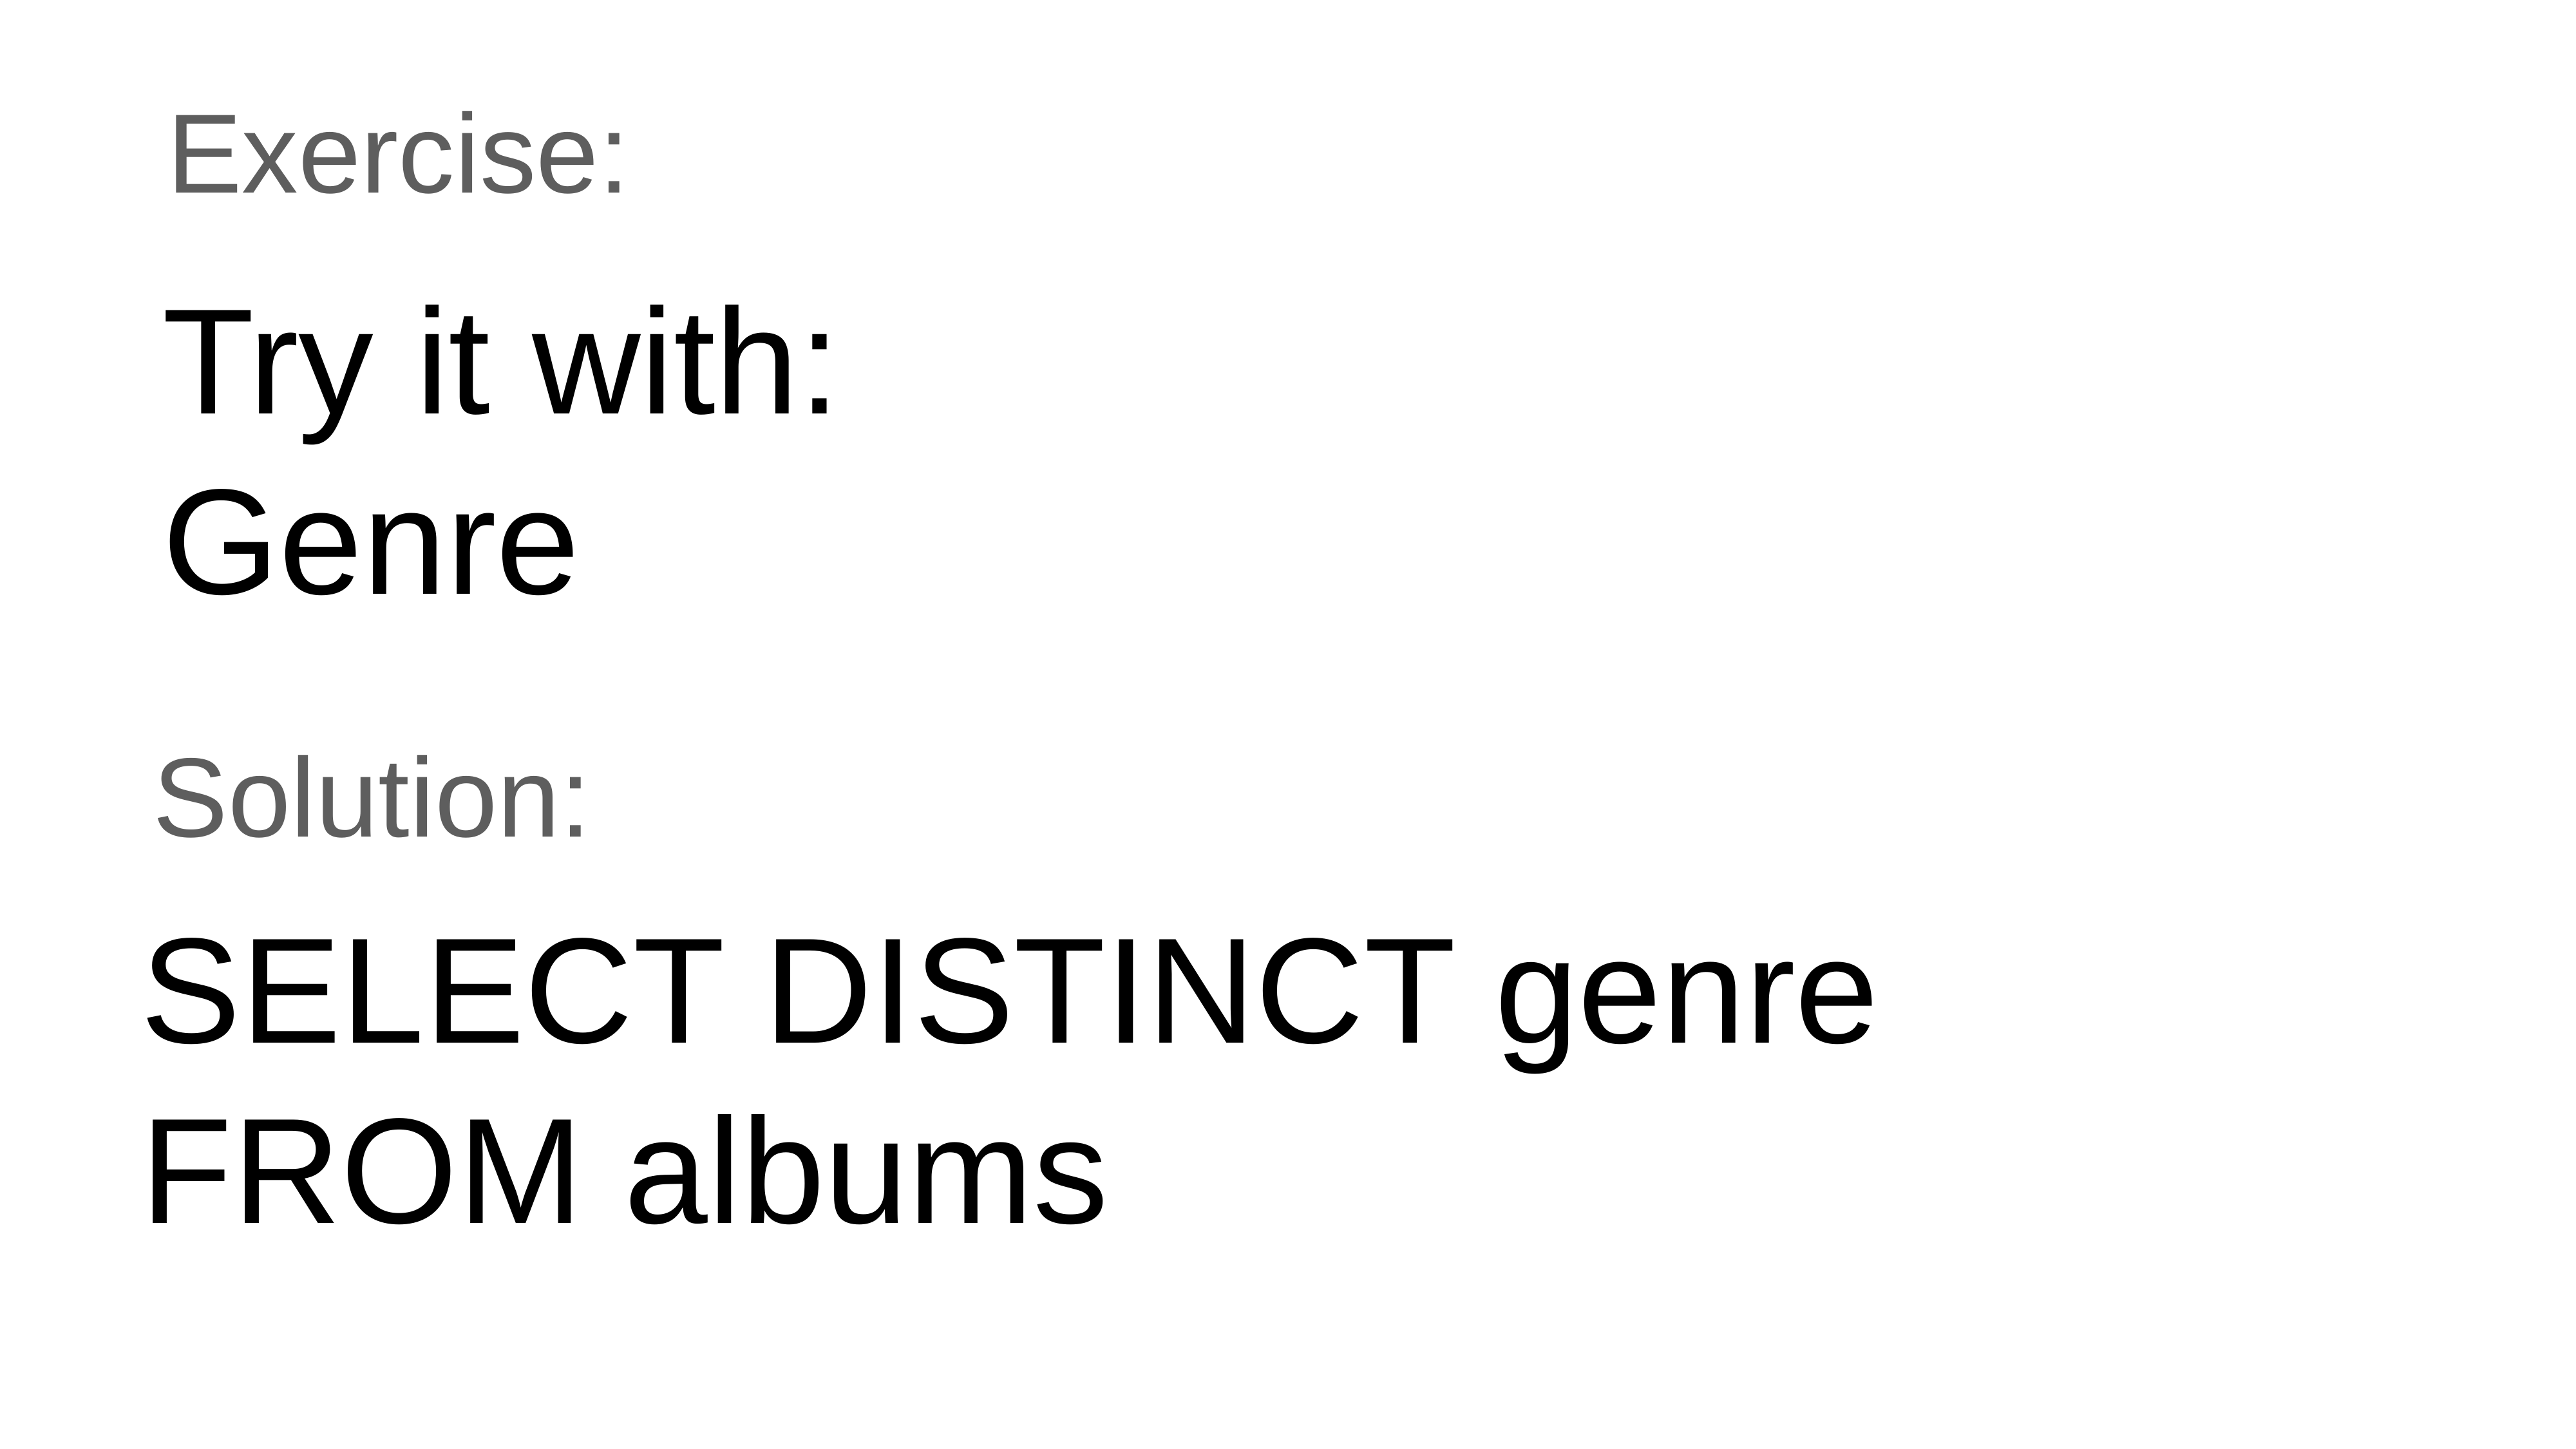

Exercise:
Try it with:
Genre
Solution:
SELECT DISTINCT genre
FROM albums